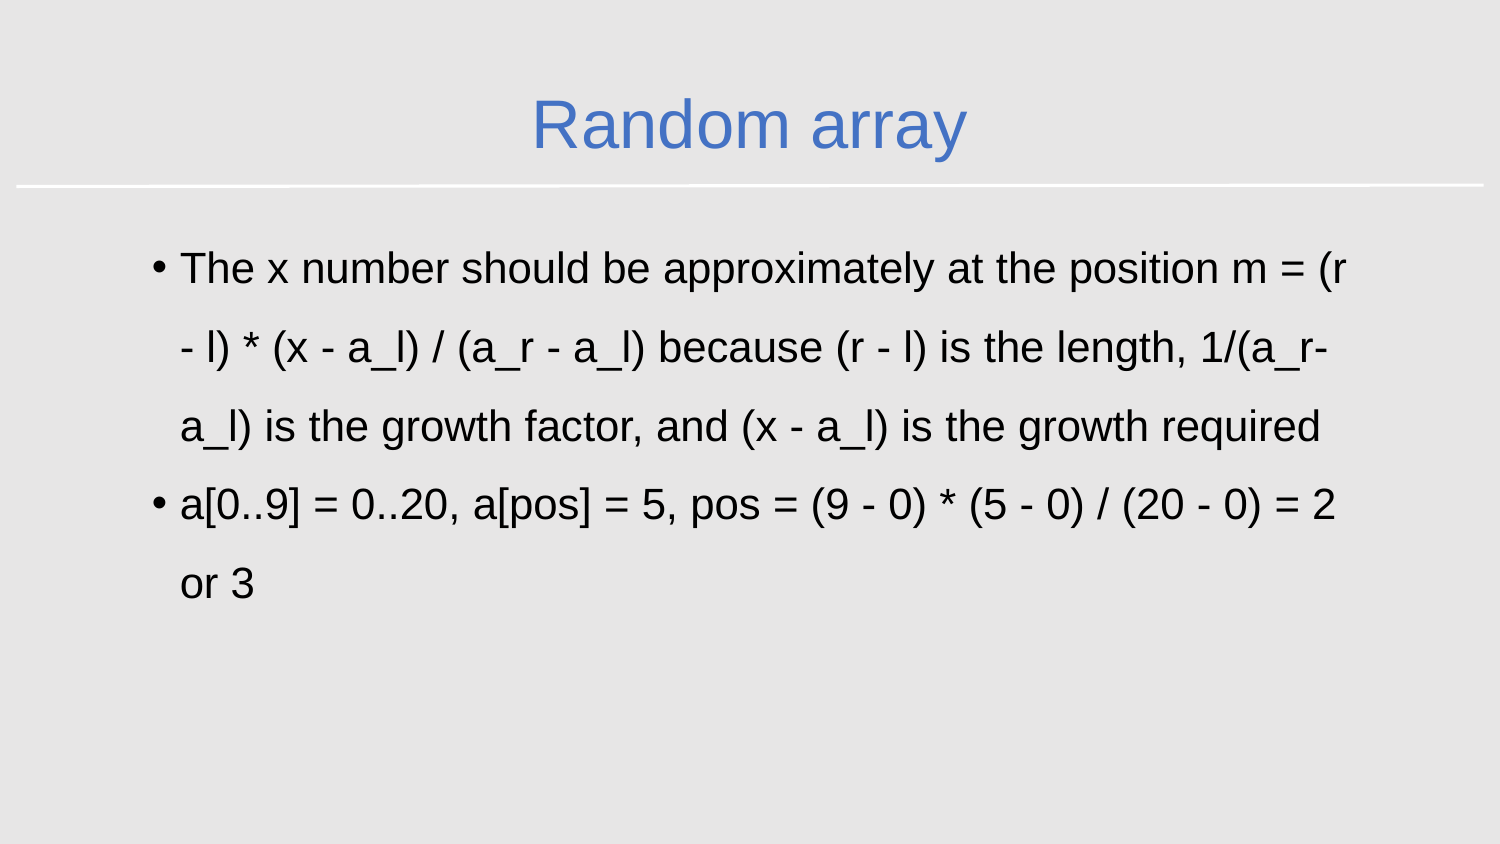

# Random array
The x number should be approximately at the position m = (r - l) * (x - a_l) / (a_r - a_l) because (r - l) is the length, 1/(a_r-a_l) is the growth factor, and (x - a_l) is the growth required
a[0..9] = 0..20, a[pos] = 5, pos = (9 - 0) * (5 - 0) / (20 - 0) = 2 or 3